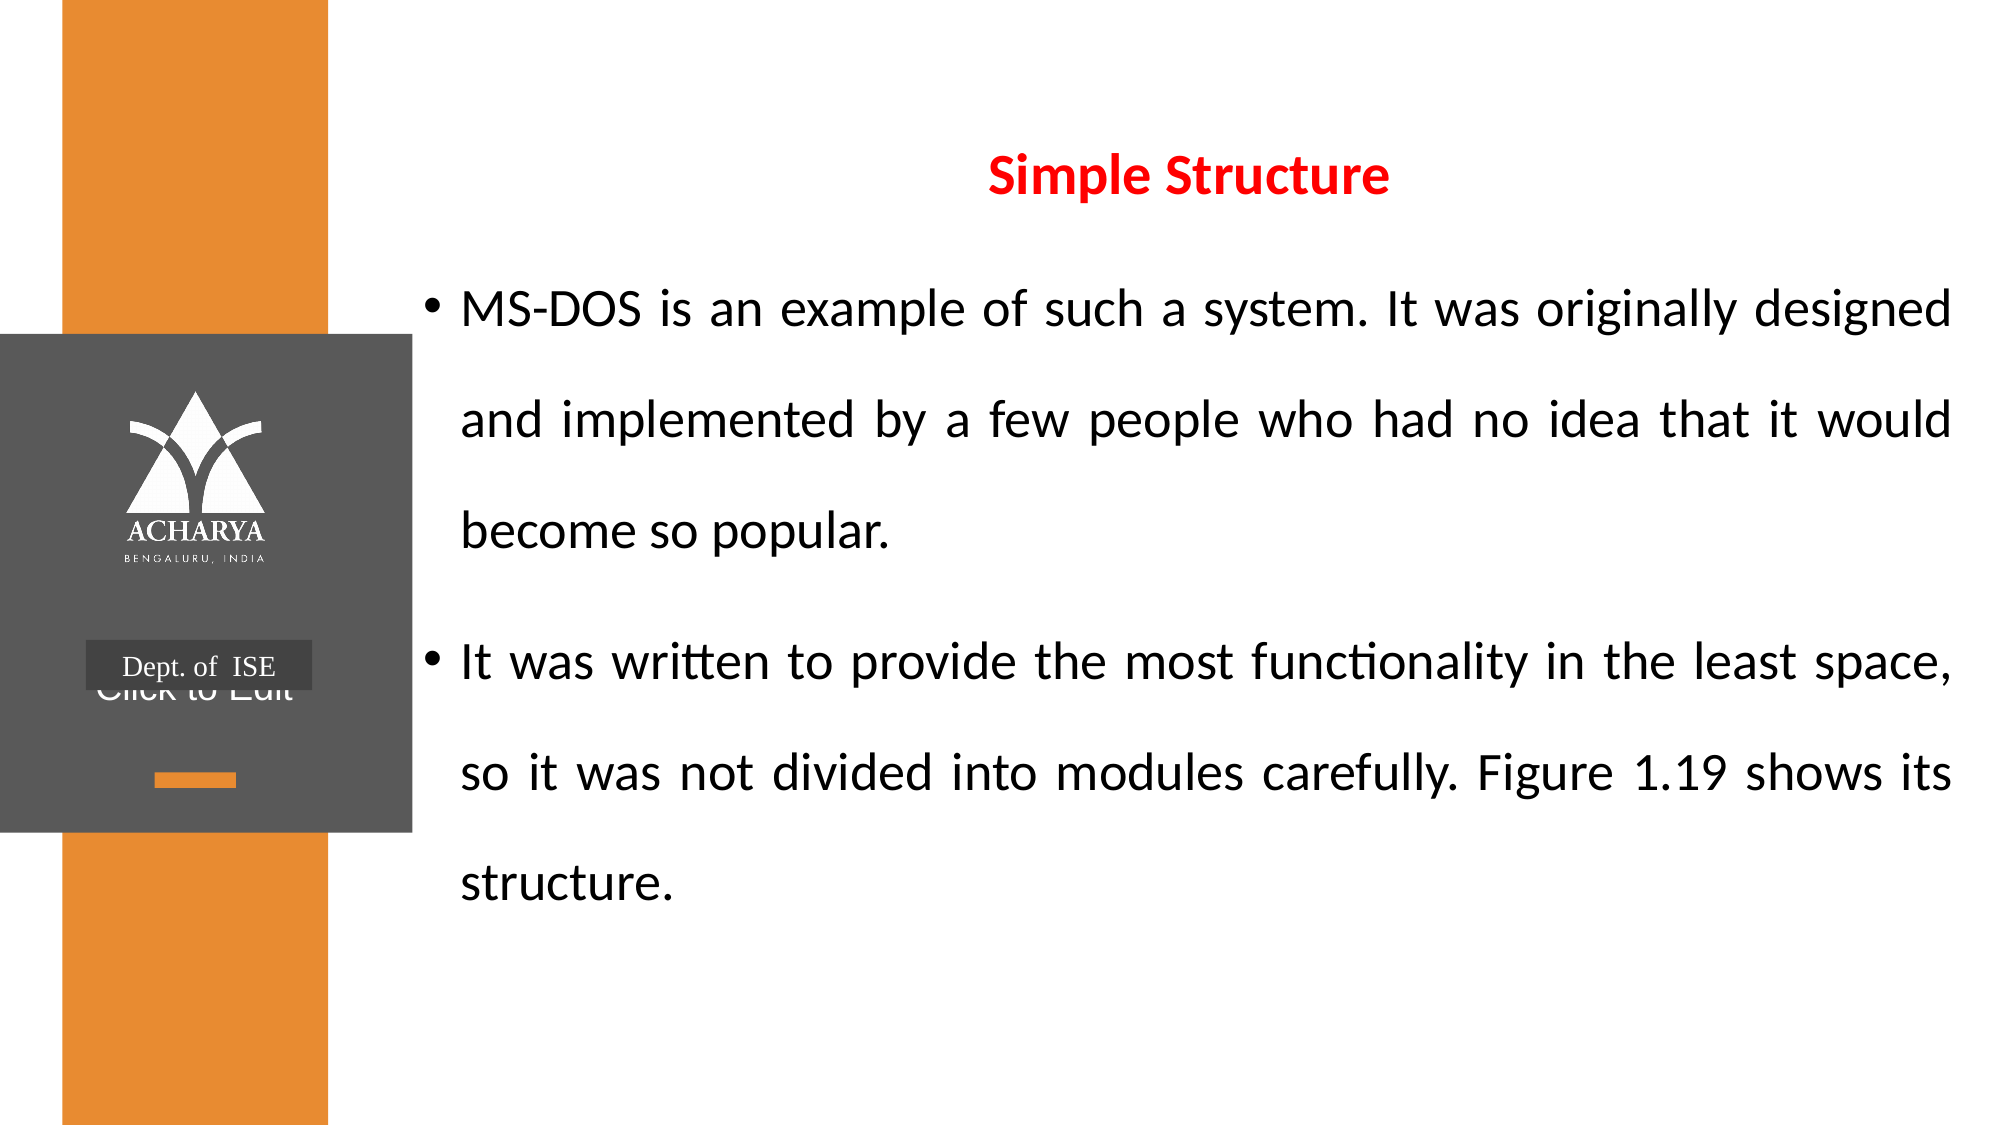

Simple Structure
MS-DOS is an example of such a system. It was originally designed and implemented by a few people who had no idea that it would become so popular.
It was written to provide the most functionality in the least space, so it was not divided into modules carefully. Figure 1.19 shows its structure.
Dept. of  ISE